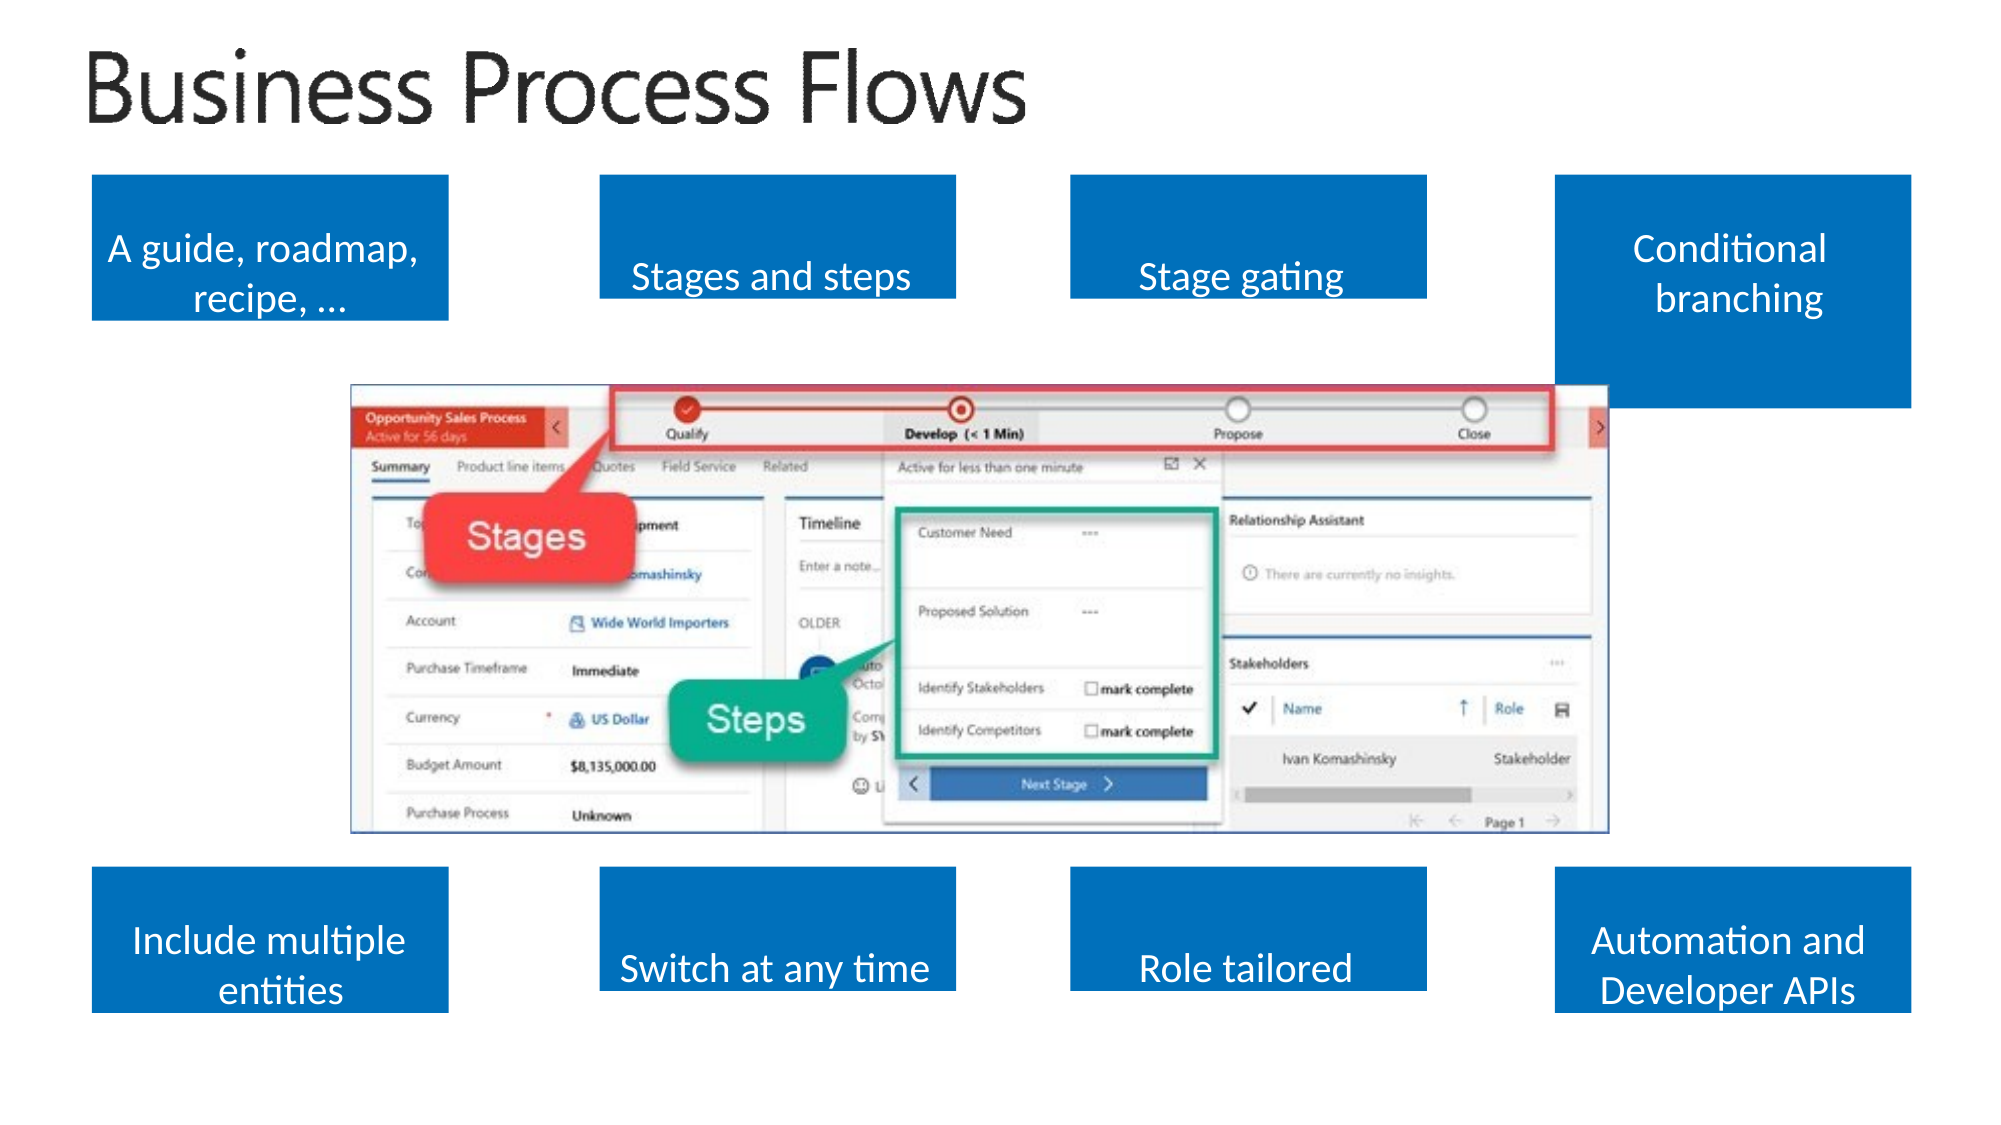

A guide, roadmap,  recipe, …
# Conditional  branching

Stages and steps

Stage gating

Switch at any time

Role tailored
Automation and  Developer APIs
Include multiple  entities